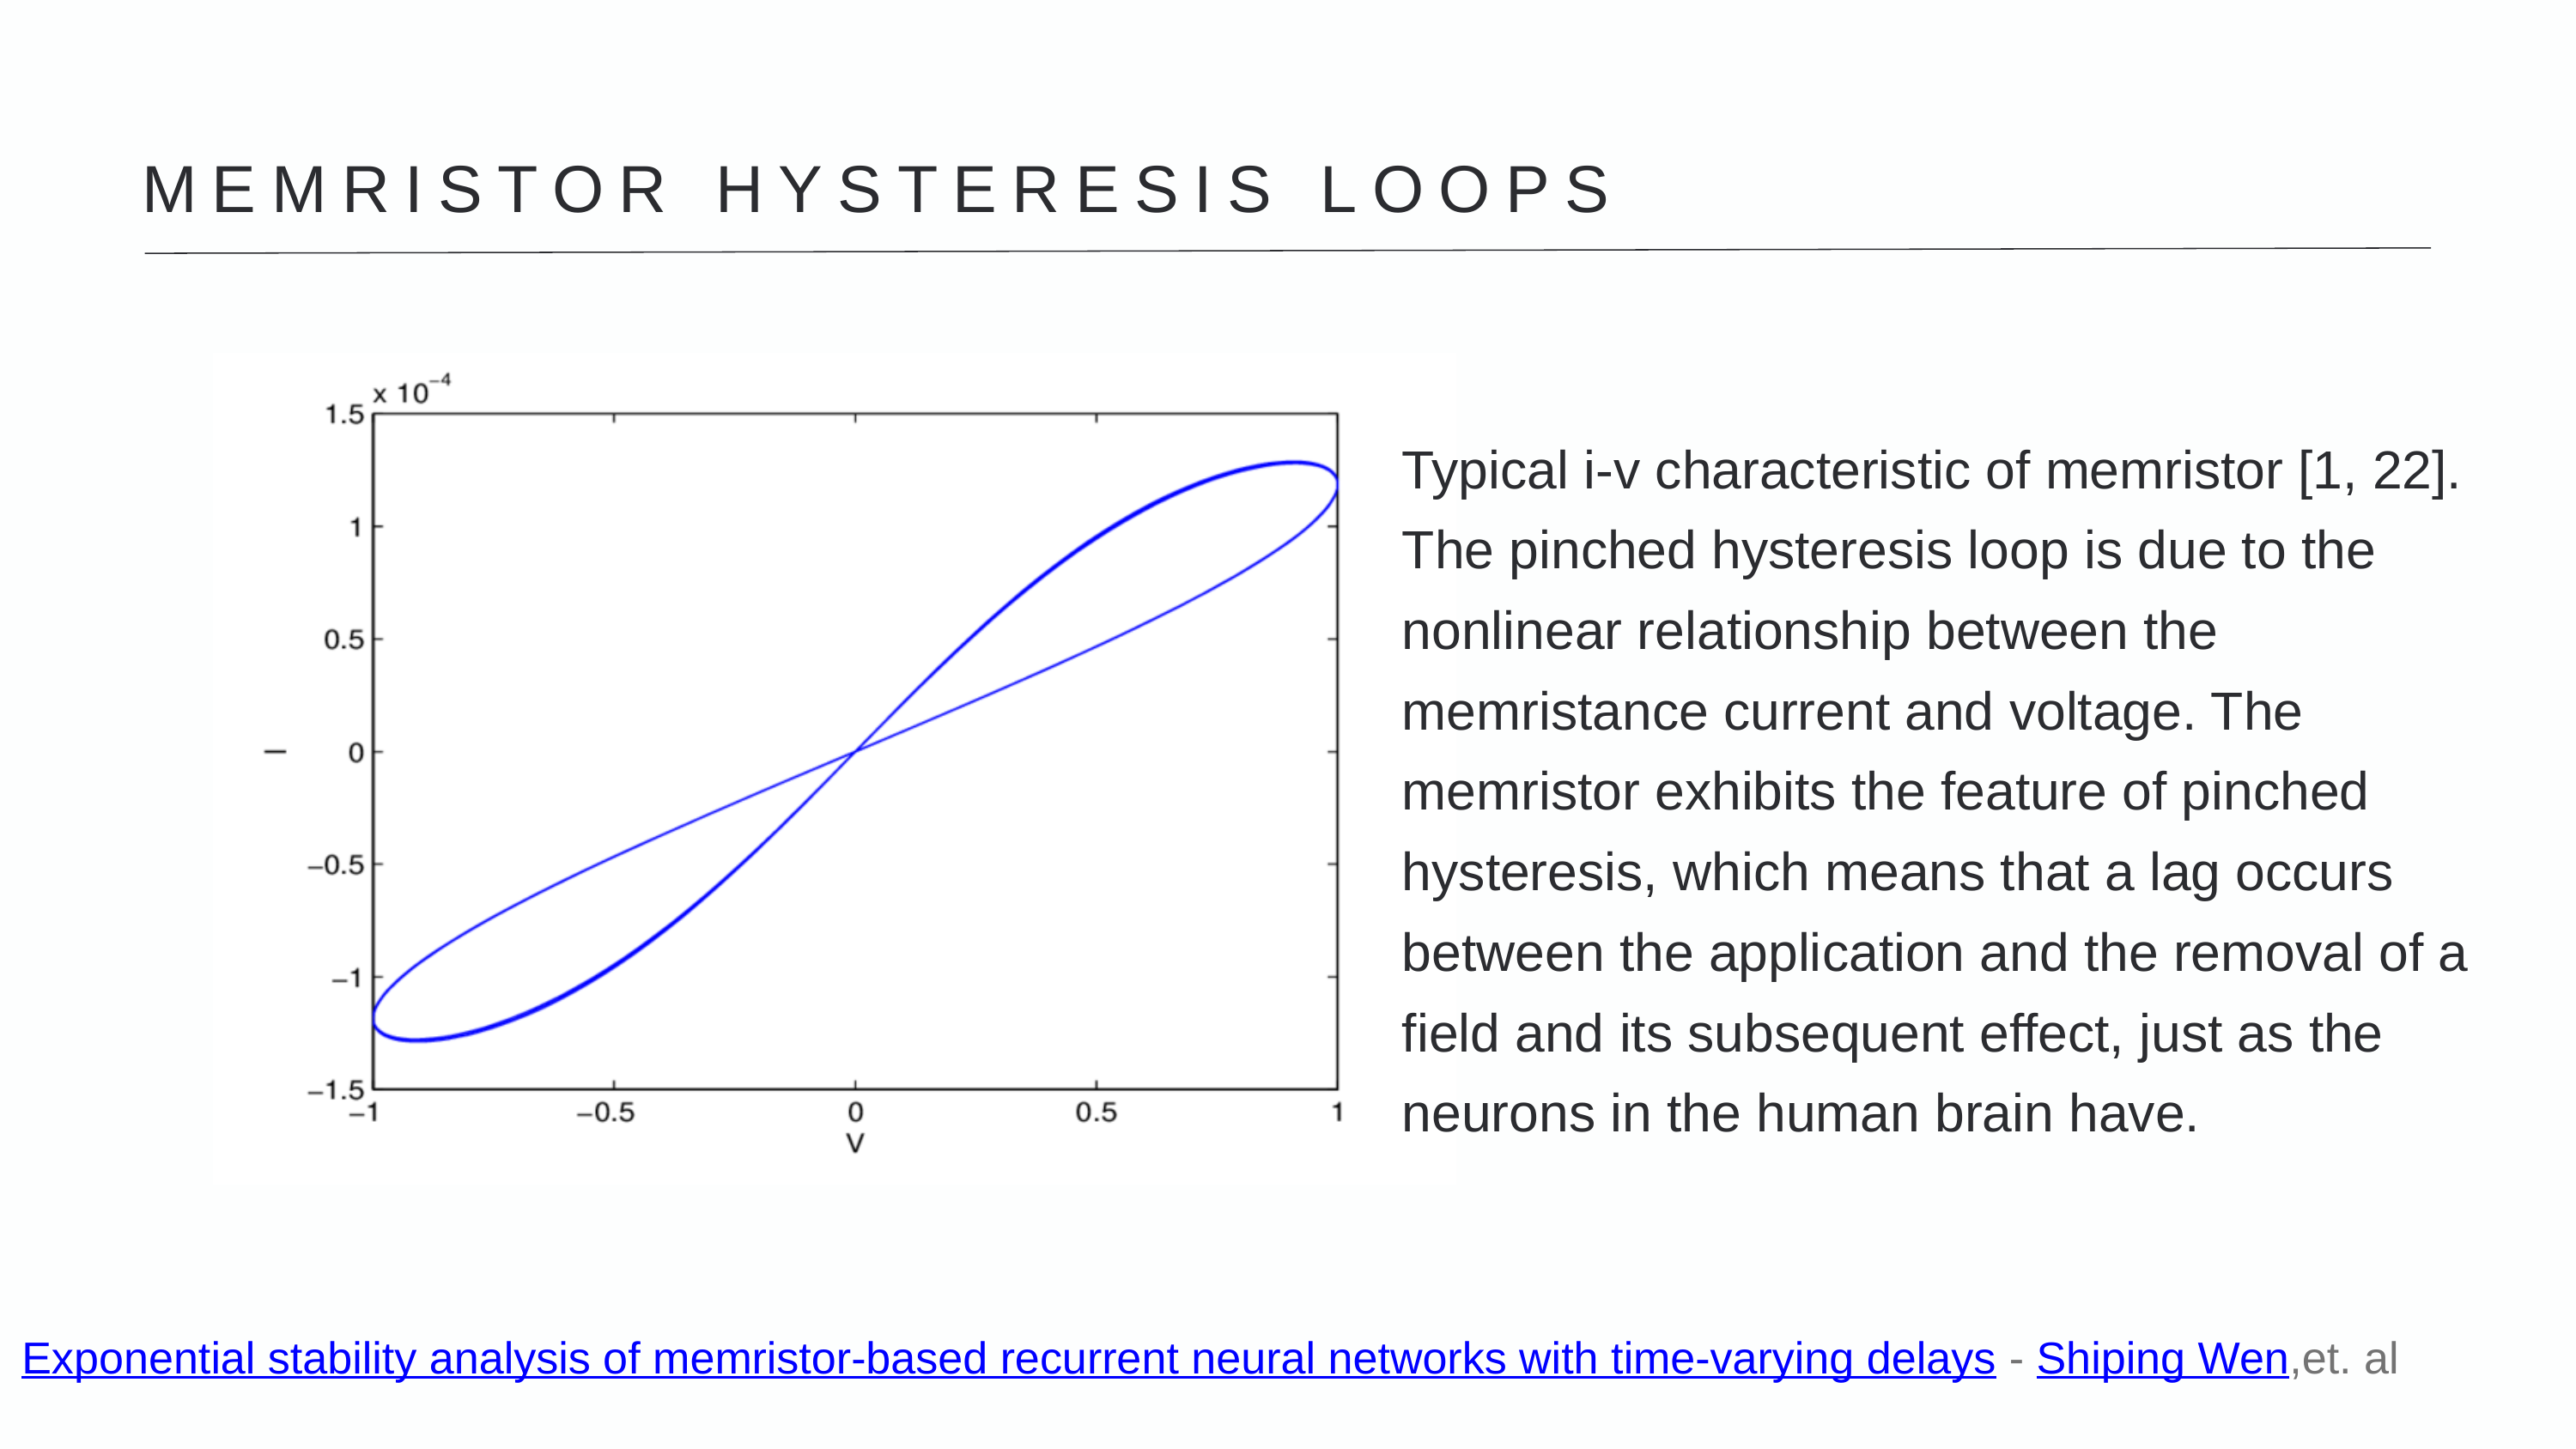

MEMRISTOR HYSTERESIS LOOPS

Typical i-v characteristic of memristor [1, 22]. The pinched hysteresis loop is due to the nonlinear relationship between the memristance current and voltage. The memristor exhibits the feature of pinched hysteresis, which means that a lag occurs between the application and the removal of a field and its subsequent effect, just as the neurons in the human brain have.

Exponential stability analysis of memristor-based recurrent neural networks with time-varying delays - Shiping Wen,et. al